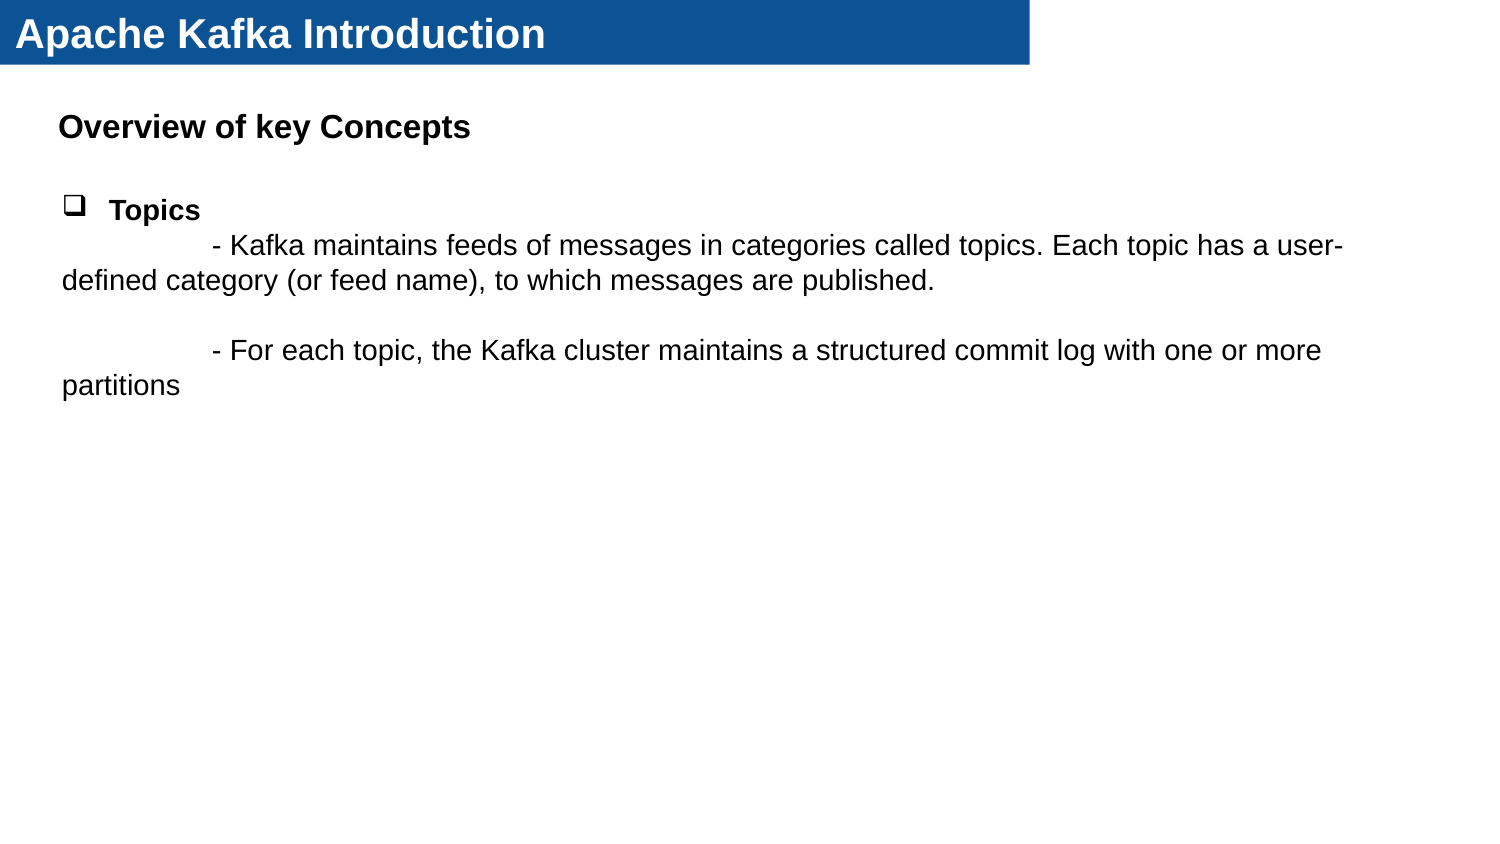

Apache Kafka Introduction

Overview of key Concepts

Topics
	- Kafka maintains feeds of messages in categories called topics. Each topic has a user-defined category (or feed name), to which messages are published.

	- For each topic, the Kafka cluster maintains a structured commit log with one or more partitions